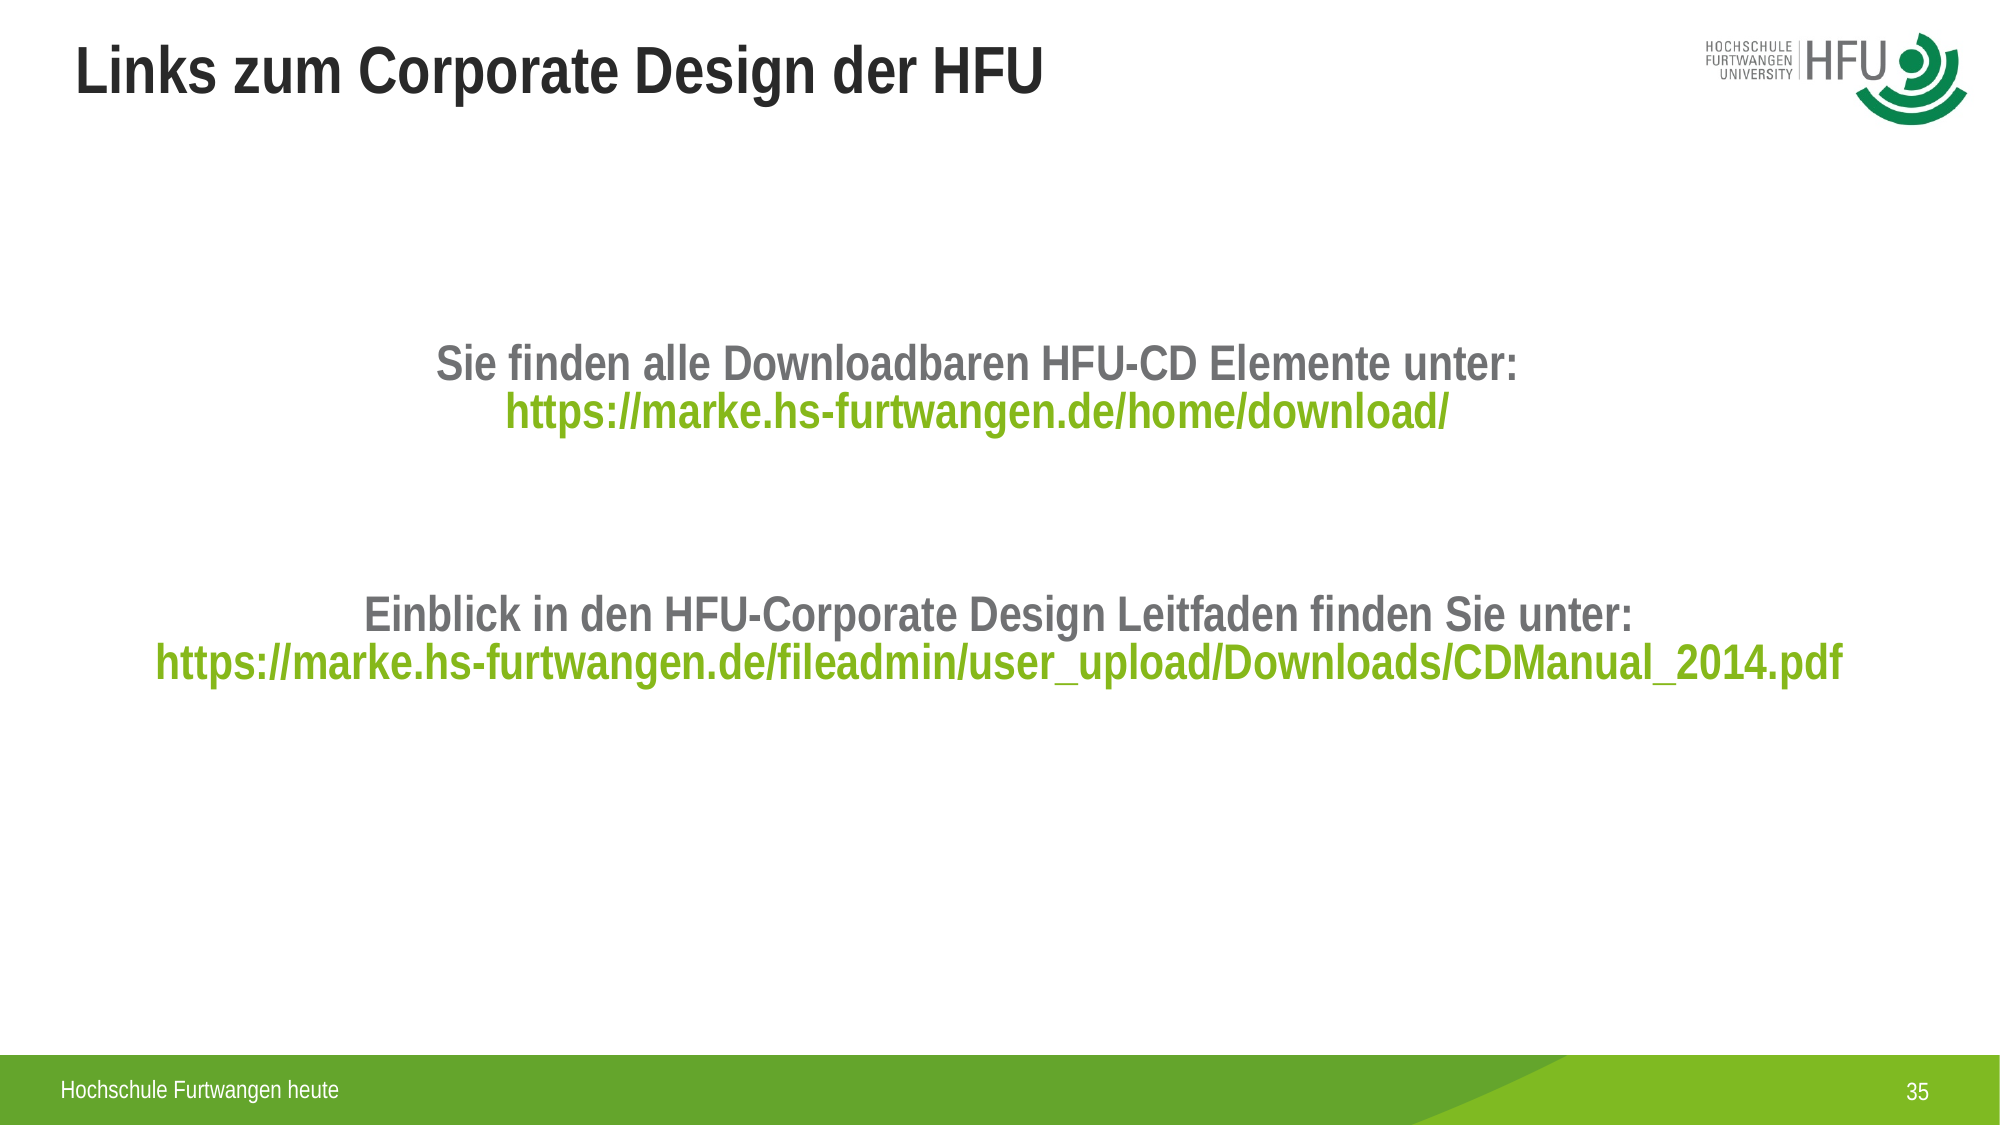

Links zum Corporate Design der HFU
Sie finden alle Downloadbaren HFU-CD Elemente unter:
https://marke.hs-furtwangen.de/home/download/
Einblick in den HFU-Corporate Design Leitfaden finden Sie unter:
https://marke.hs-furtwangen.de/fileadmin/user_upload/Downloads/CDManual_2014.pdf
35
Hochschule Furtwangen heute